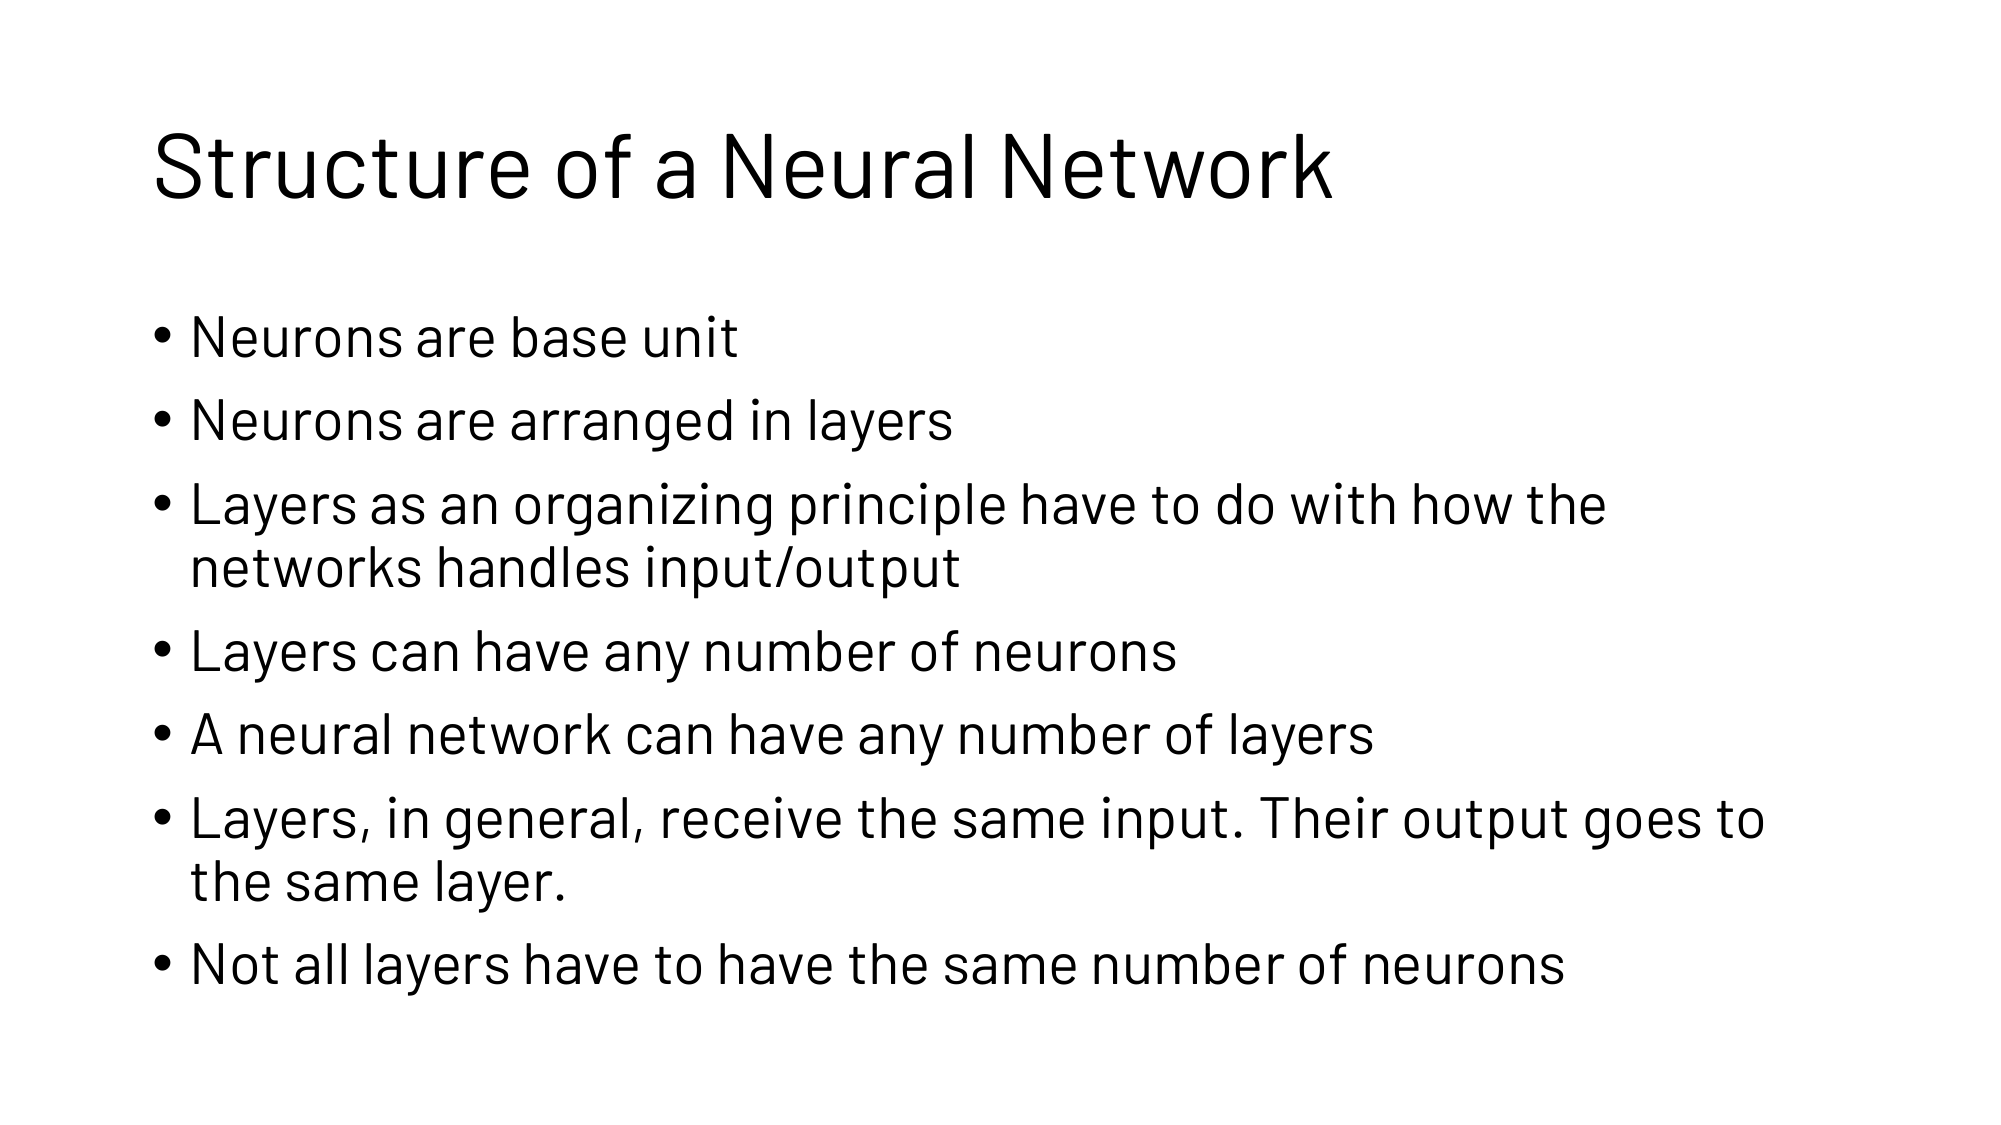

# Structure of a Neural Network
Neurons are base unit
Neurons are arranged in layers
Layers as an organizing principle have to do with how the networks handles input/output
Layers can have any number of neurons
A neural network can have any number of layers
Layers, in general, receive the same input. Their output goes to the same layer.
Not all layers have to have the same number of neurons